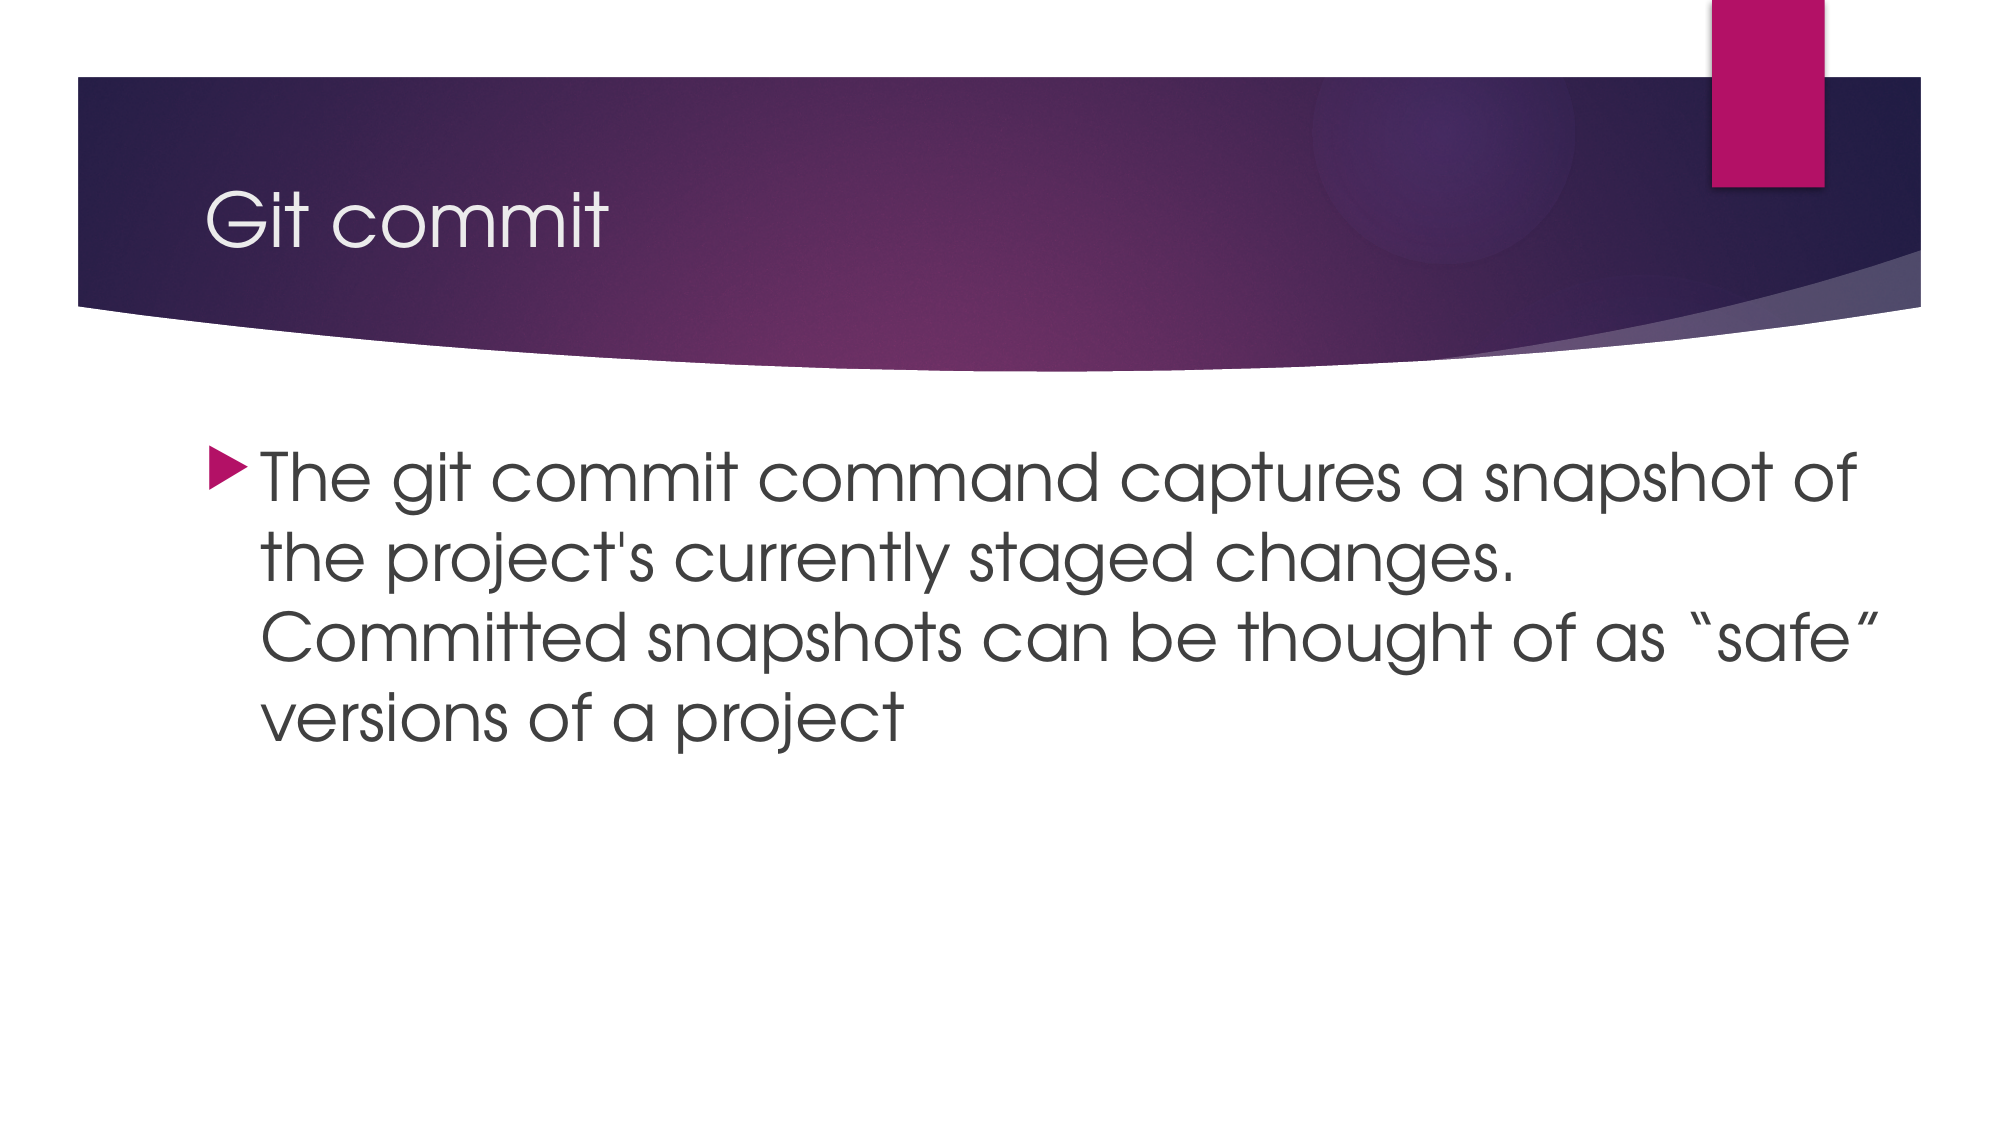

# Git commit
The git commit command captures a snapshot of the project's currently staged changes. Committed snapshots can be thought of as “safe” versions of a project